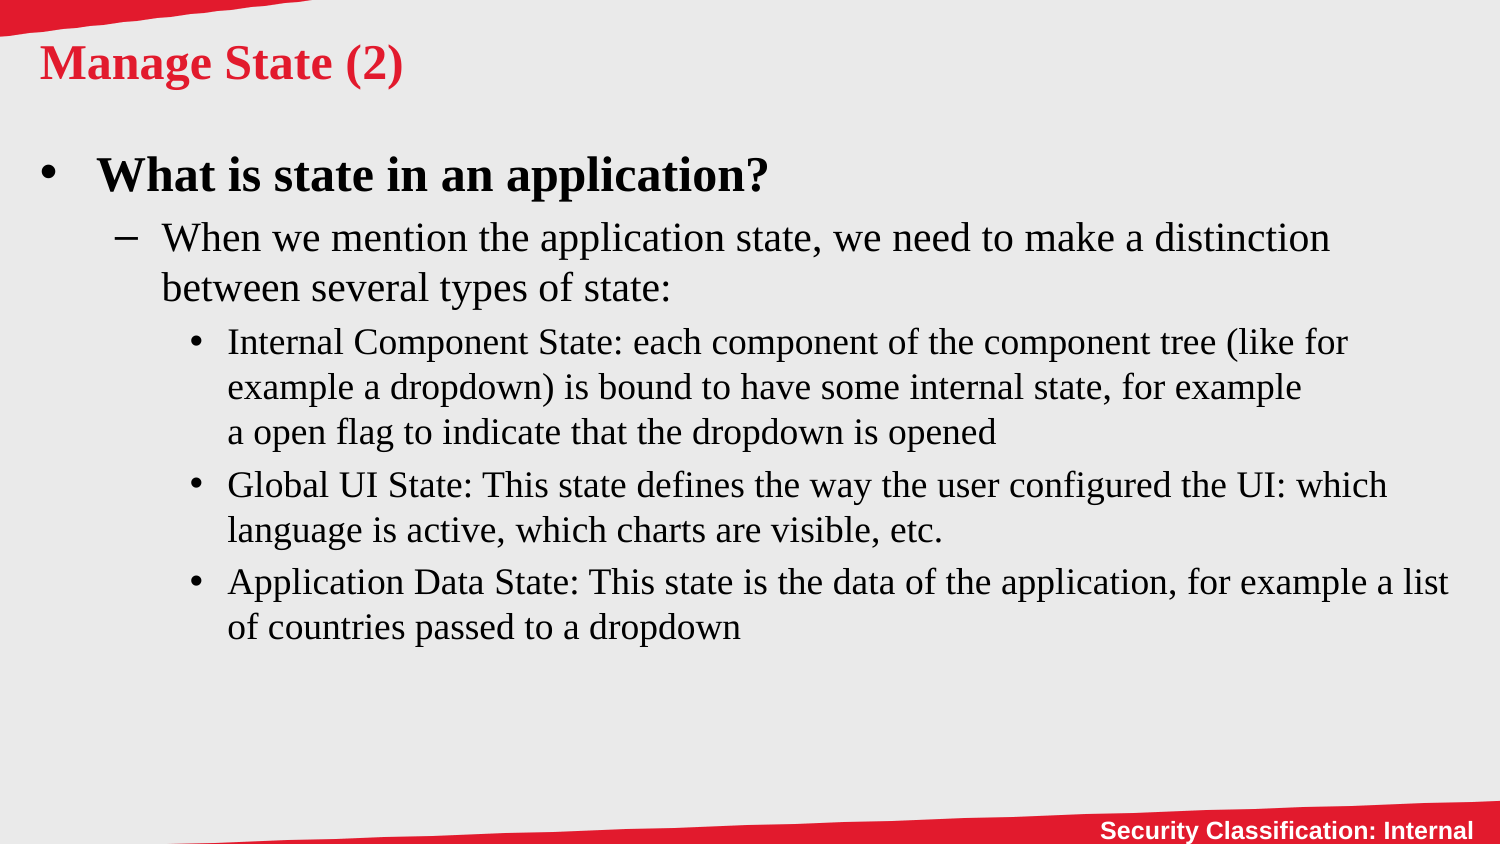

# Manage State (2)
What is state in an application?
When we mention the application state, we need to make a distinction between several types of state:
Internal Component State: each component of the component tree (like for example a dropdown) is bound to have some internal state, for example a open flag to indicate that the dropdown is opened
Global UI State: This state defines the way the user configured the UI: which language is active, which charts are visible, etc.
Application Data State: This state is the data of the application, for example a list of countries passed to a dropdown